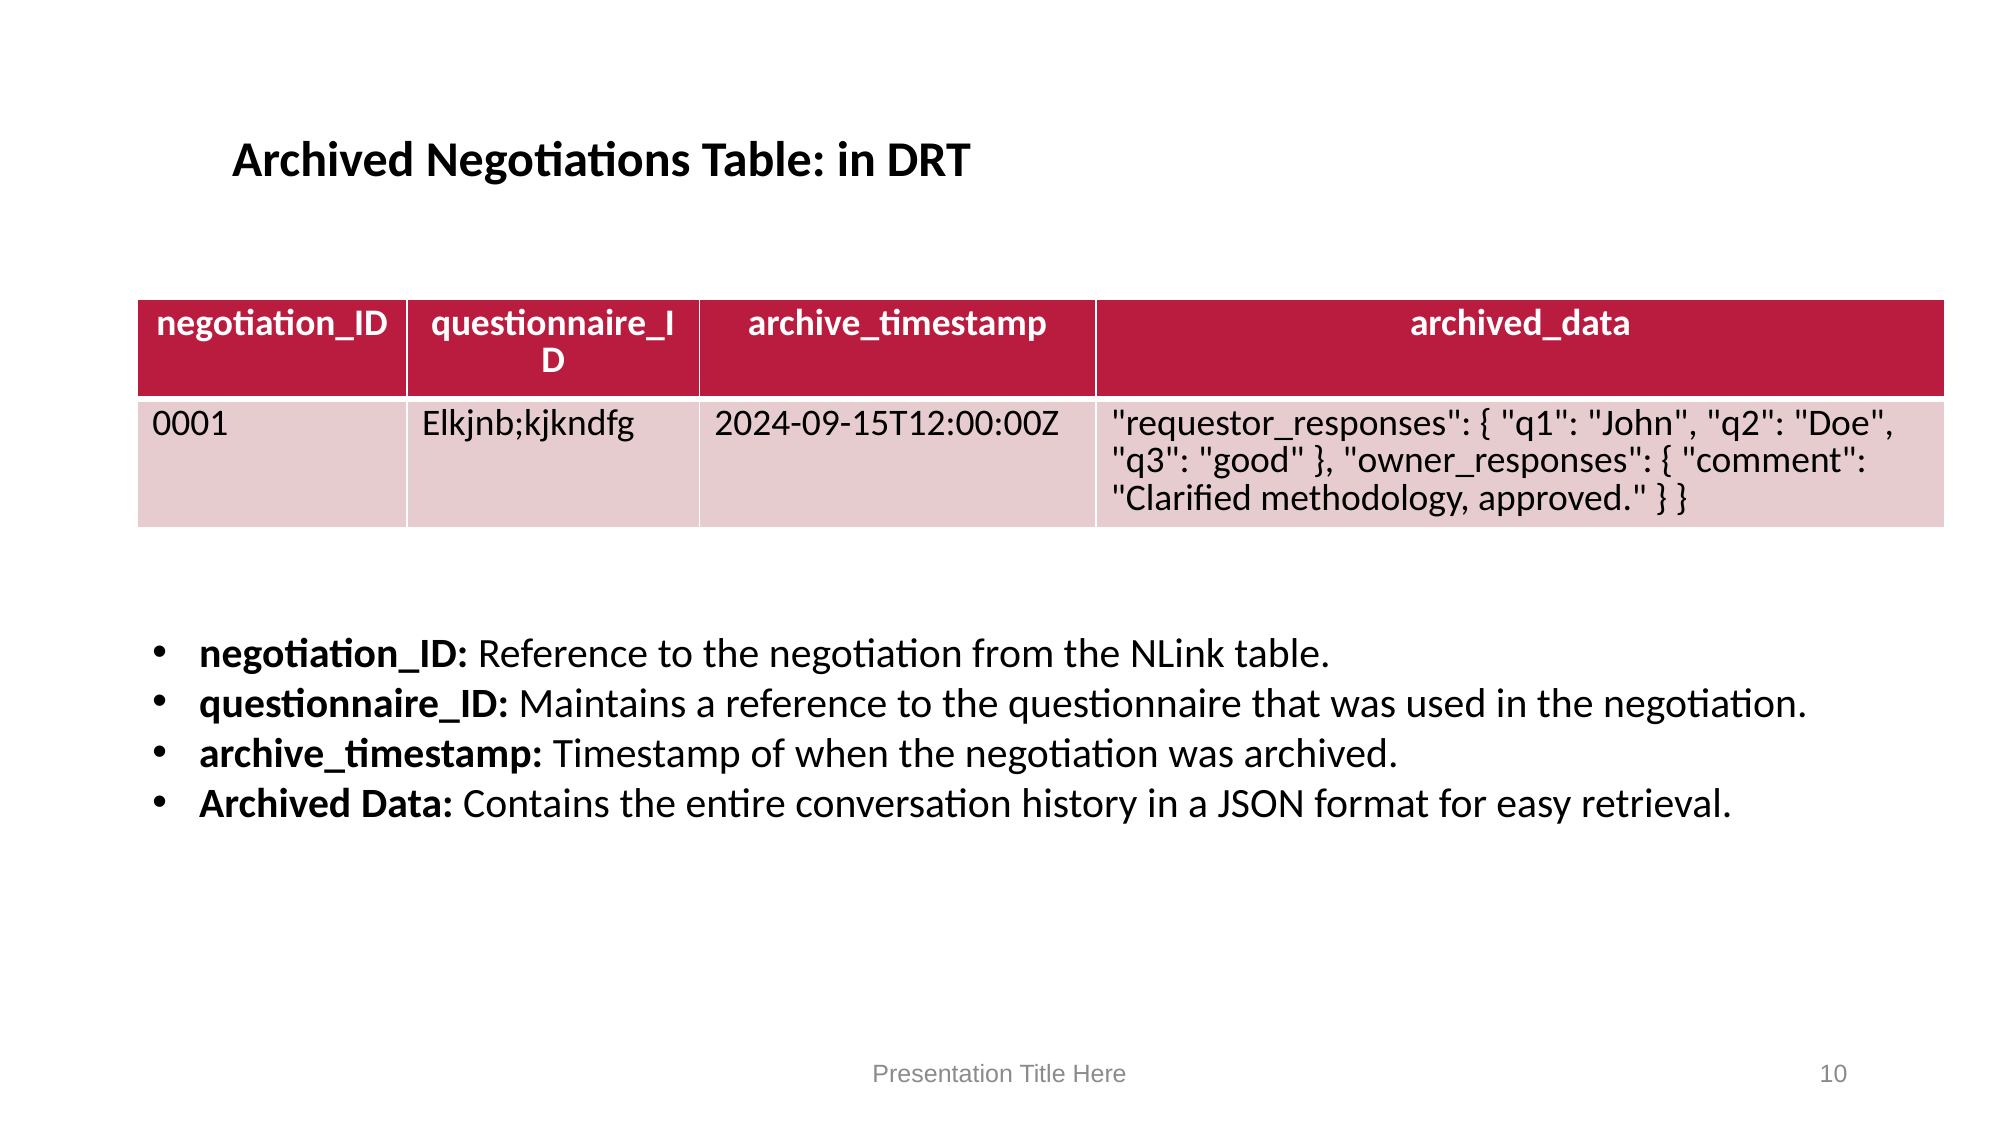

Archived Negotiations Table: in DRT
| negotiation\_ID | questionnaire\_ID | archive\_timestamp | archived\_data |
| --- | --- | --- | --- |
| 0001 | Elkjnb;kjkndfg | 2024-09-15T12:00:00Z | "requestor\_responses": { "q1": "John", "q2": "Doe", "q3": "good" }, "owner\_responses": { "comment": "Clarified methodology, approved." } } |
negotiation_ID: Reference to the negotiation from the NLink table.
questionnaire_ID: Maintains a reference to the questionnaire that was used in the negotiation.
archive_timestamp: Timestamp of when the negotiation was archived.
Archived Data: Contains the entire conversation history in a JSON format for easy retrieval.
Presentation Title Here
10